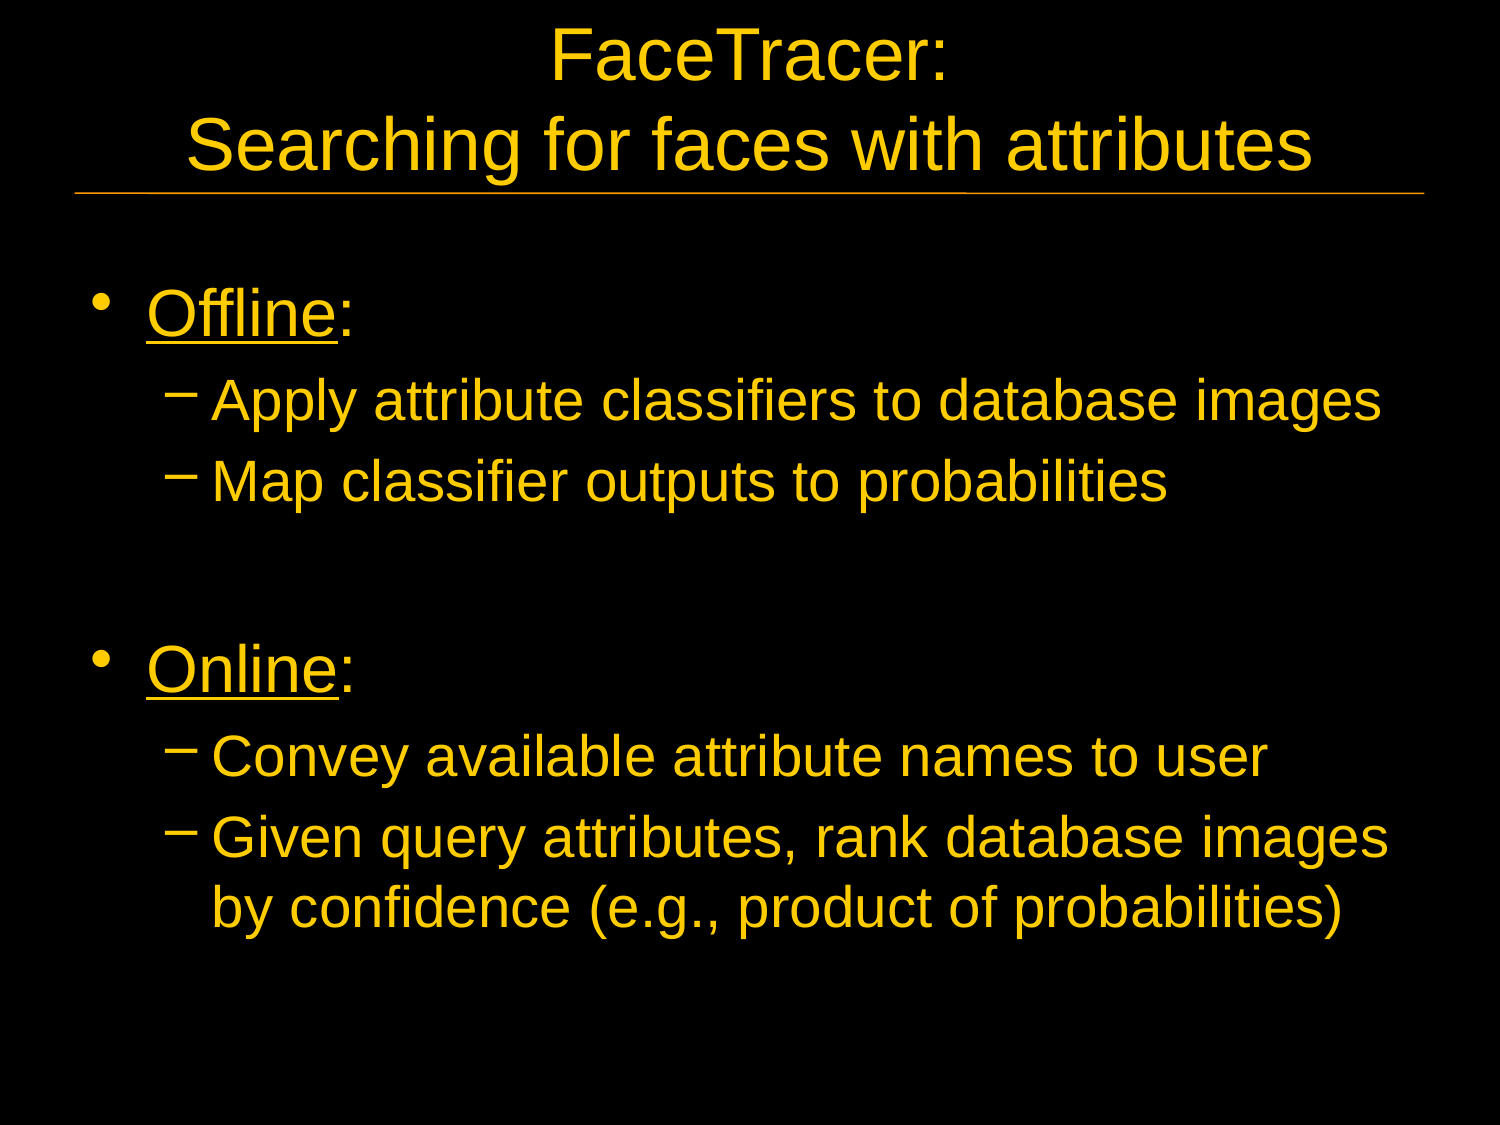

# FaceTracer: Searching for faces with attributes
Offline:
Apply attribute classifiers to database images
Map classifier outputs to probabilities

Online:
Convey available attribute names to user
Given query attributes, rank database images by confidence (e.g., product of probabilities)